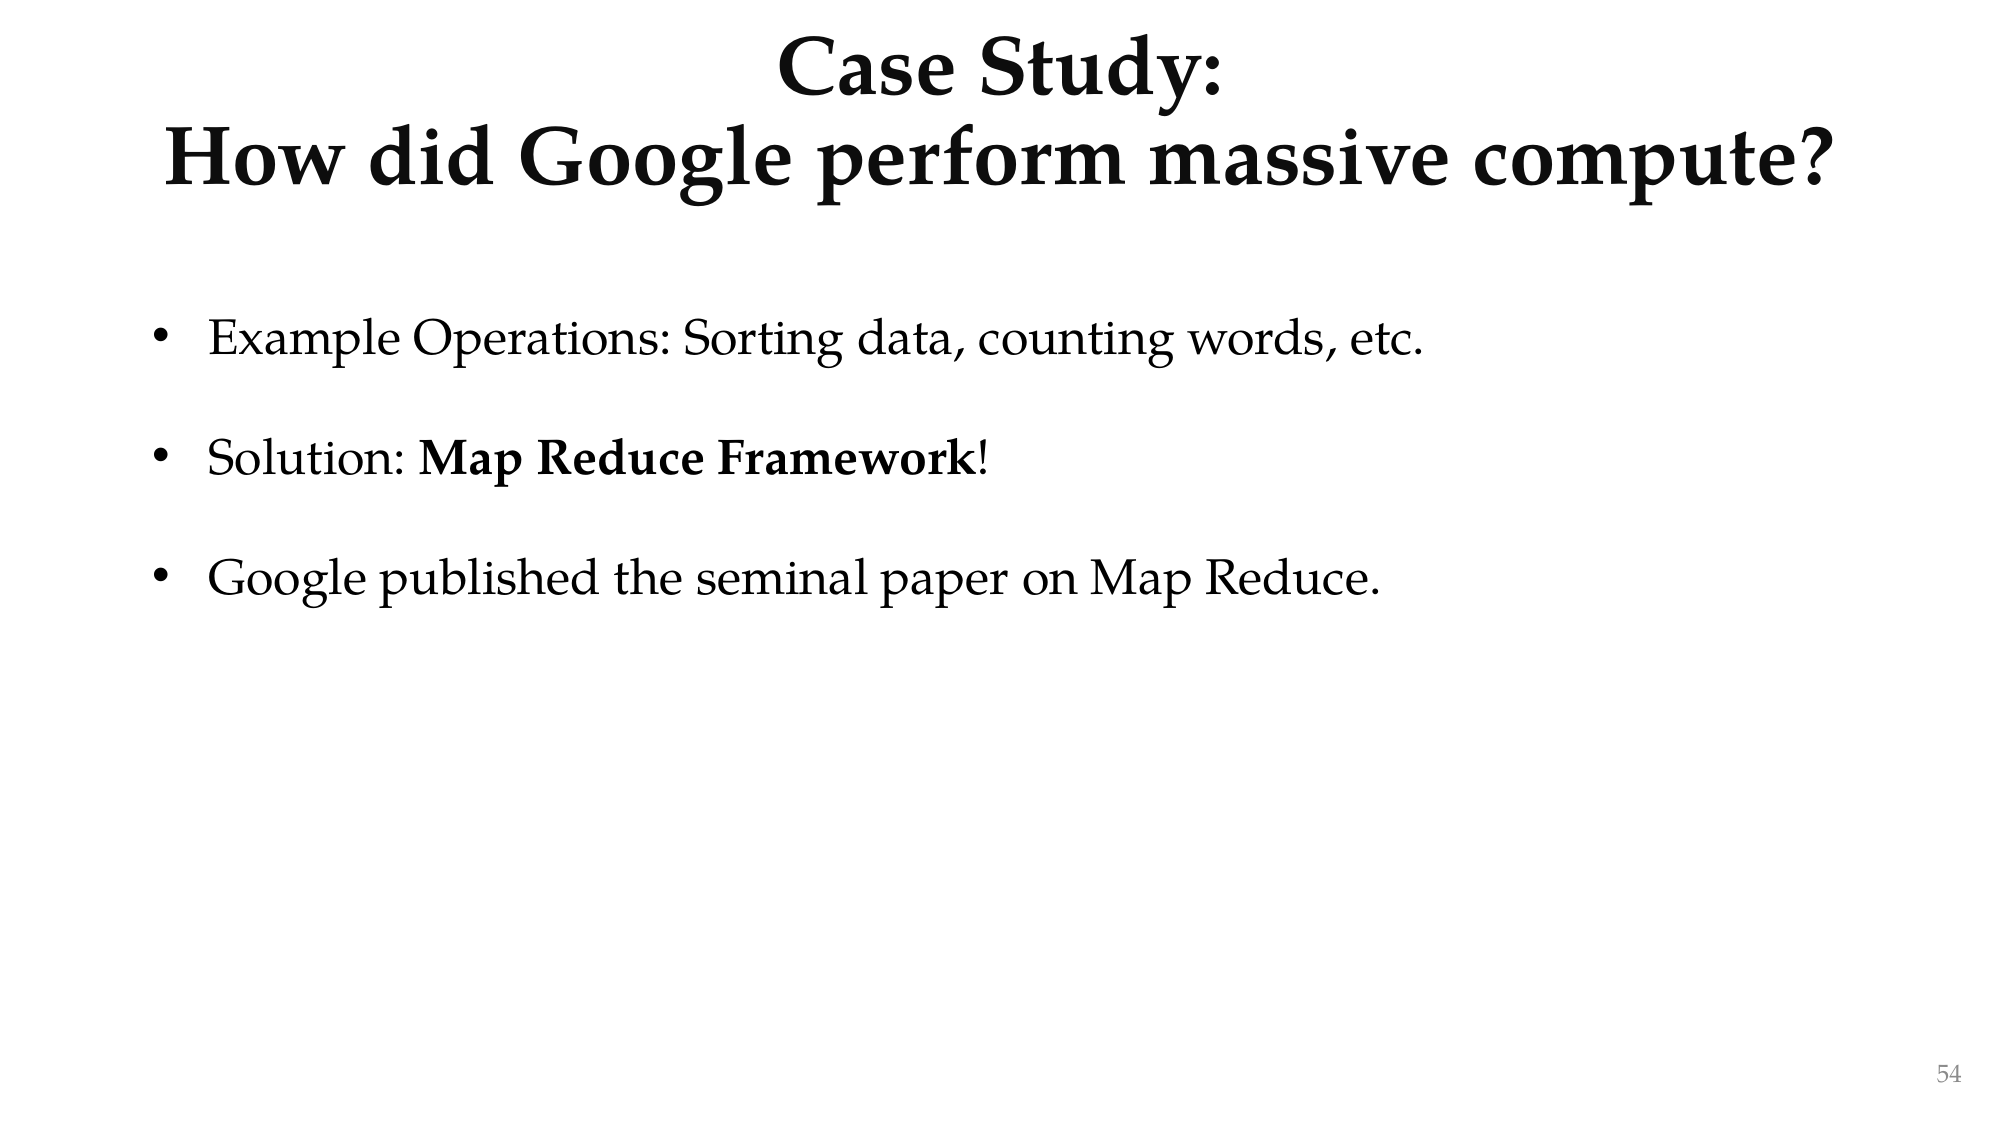

# Case Study: How did Google perform massive compute?
Example Operations: Sorting data, counting words, etc.

Solution: Map Reduce Framework!

Google published the seminal paper on Map Reduce.
54